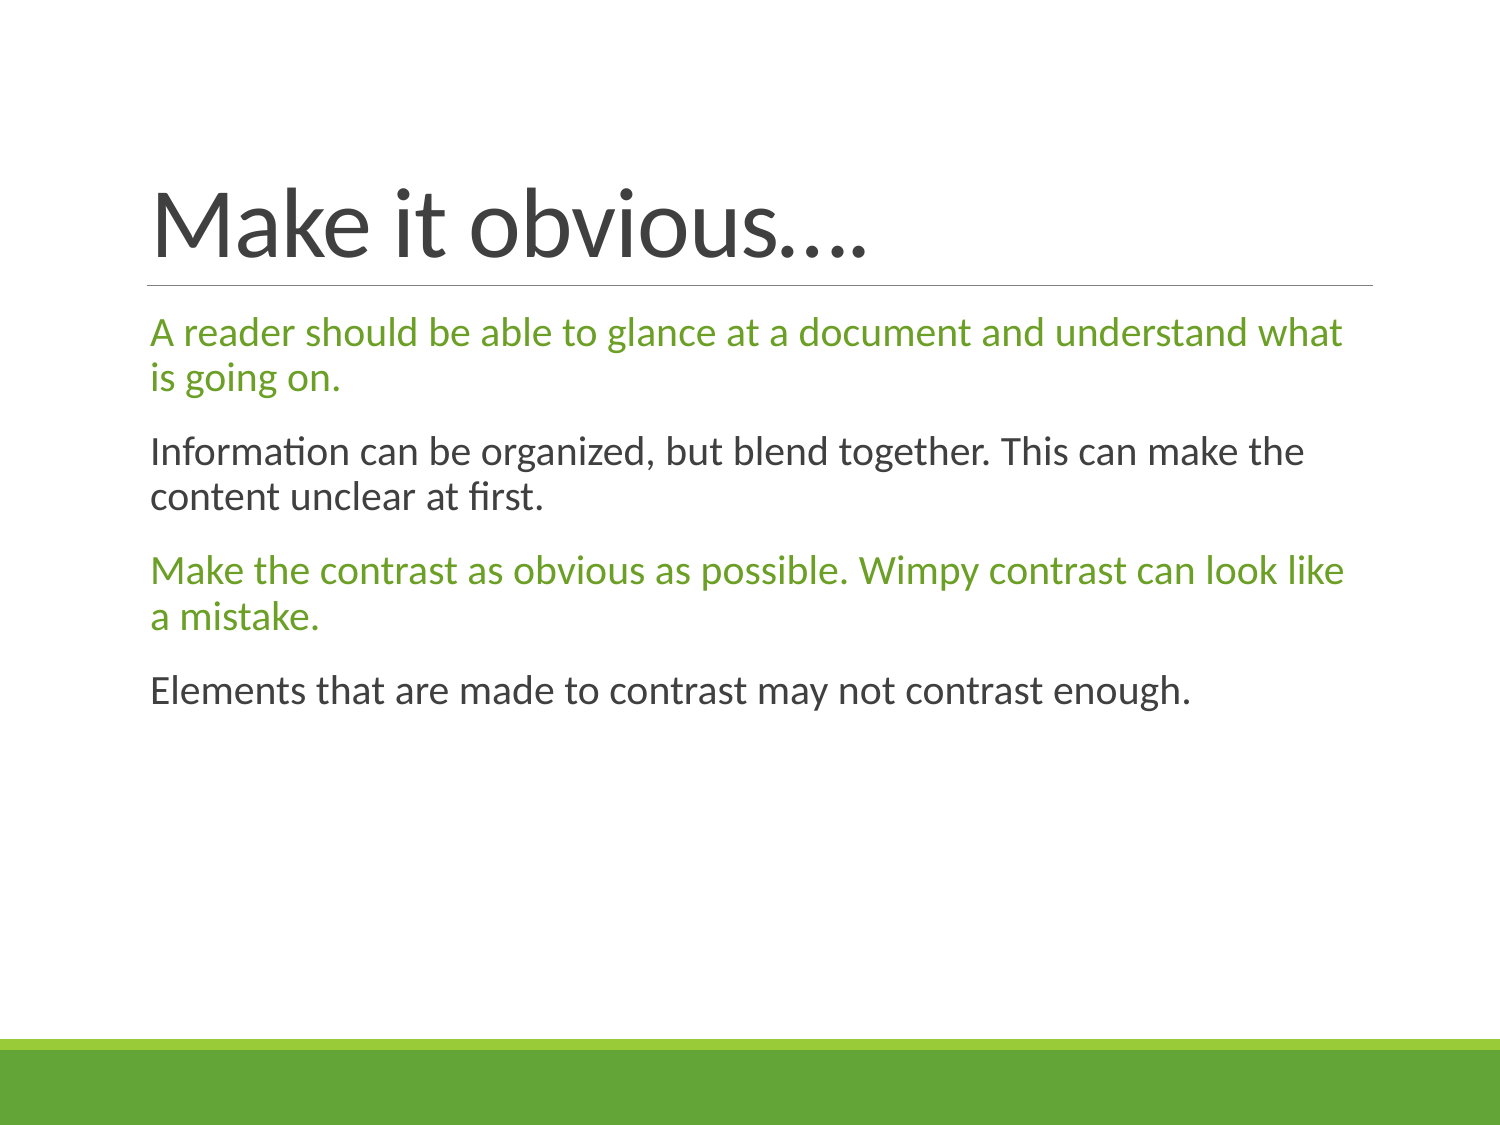

# Make it obvious….
A reader should be able to glance at a document and understand what is going on.
Information can be organized, but blend together. This can make the content unclear at first.
Make the contrast as obvious as possible. Wimpy contrast can look like a mistake.
Elements that are made to contrast may not contrast enough.